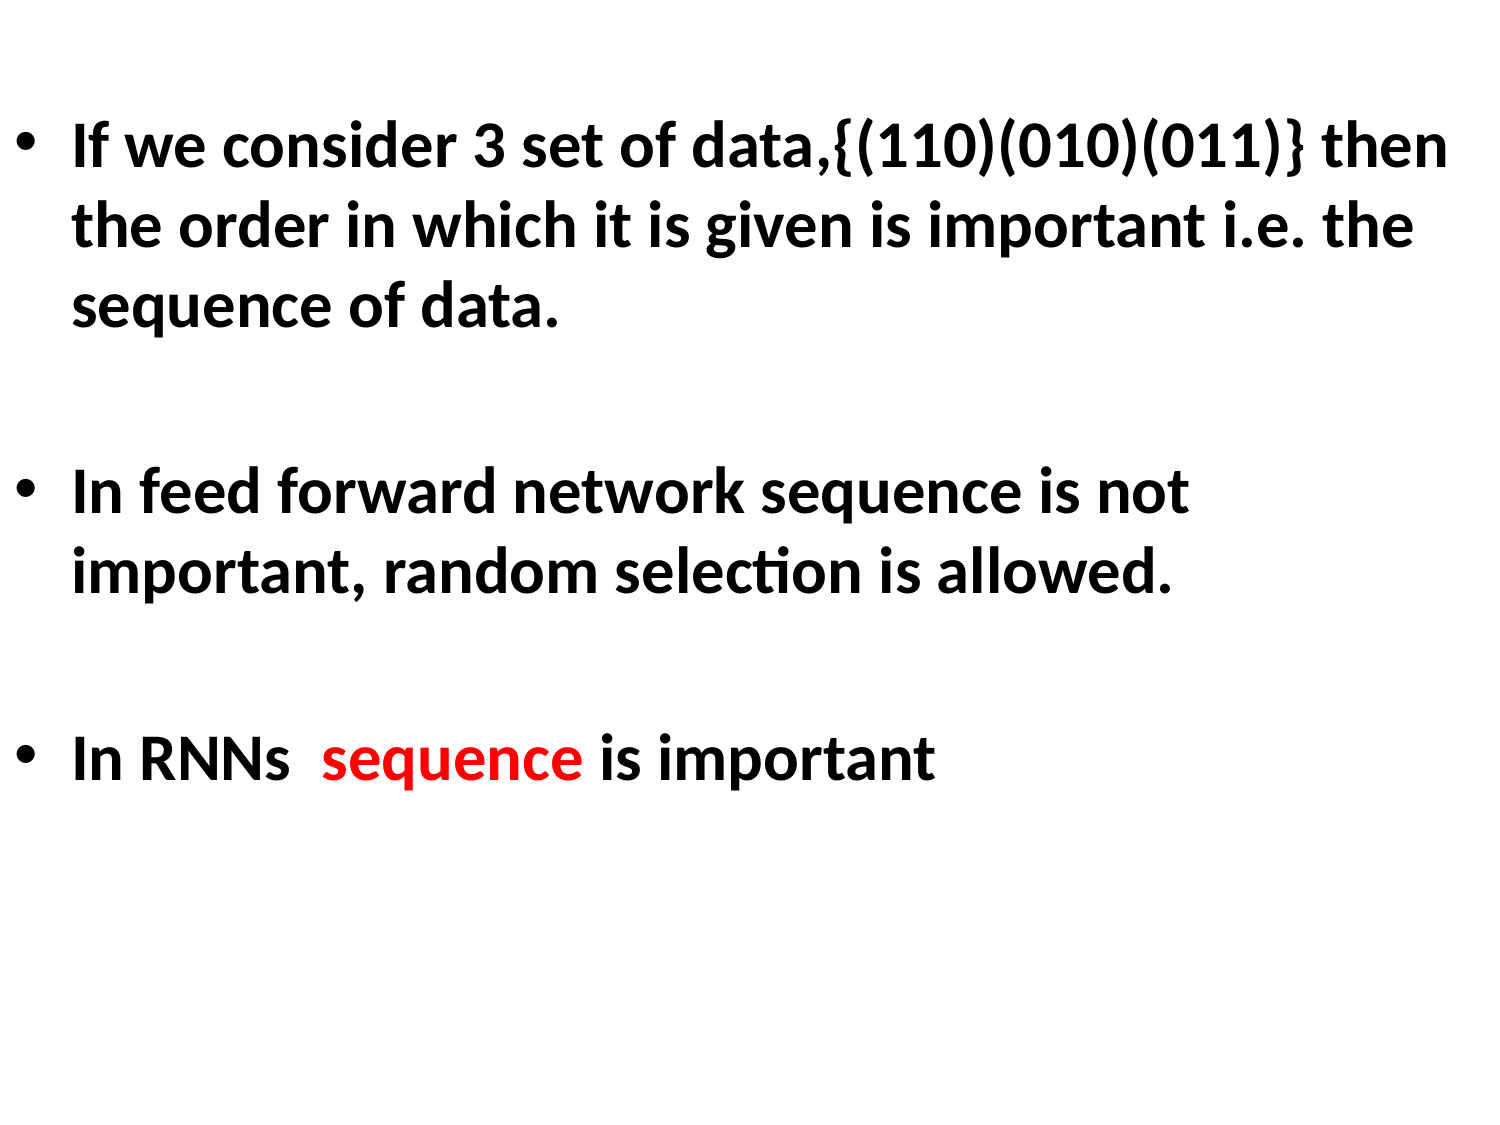

If we consider 3 set of data,{(110)(010)(011)} then the order in which it is given is important i.e. the sequence of data.

In feed forward network sequence is not important, random selection is allowed.

In RNNs  sequence is important